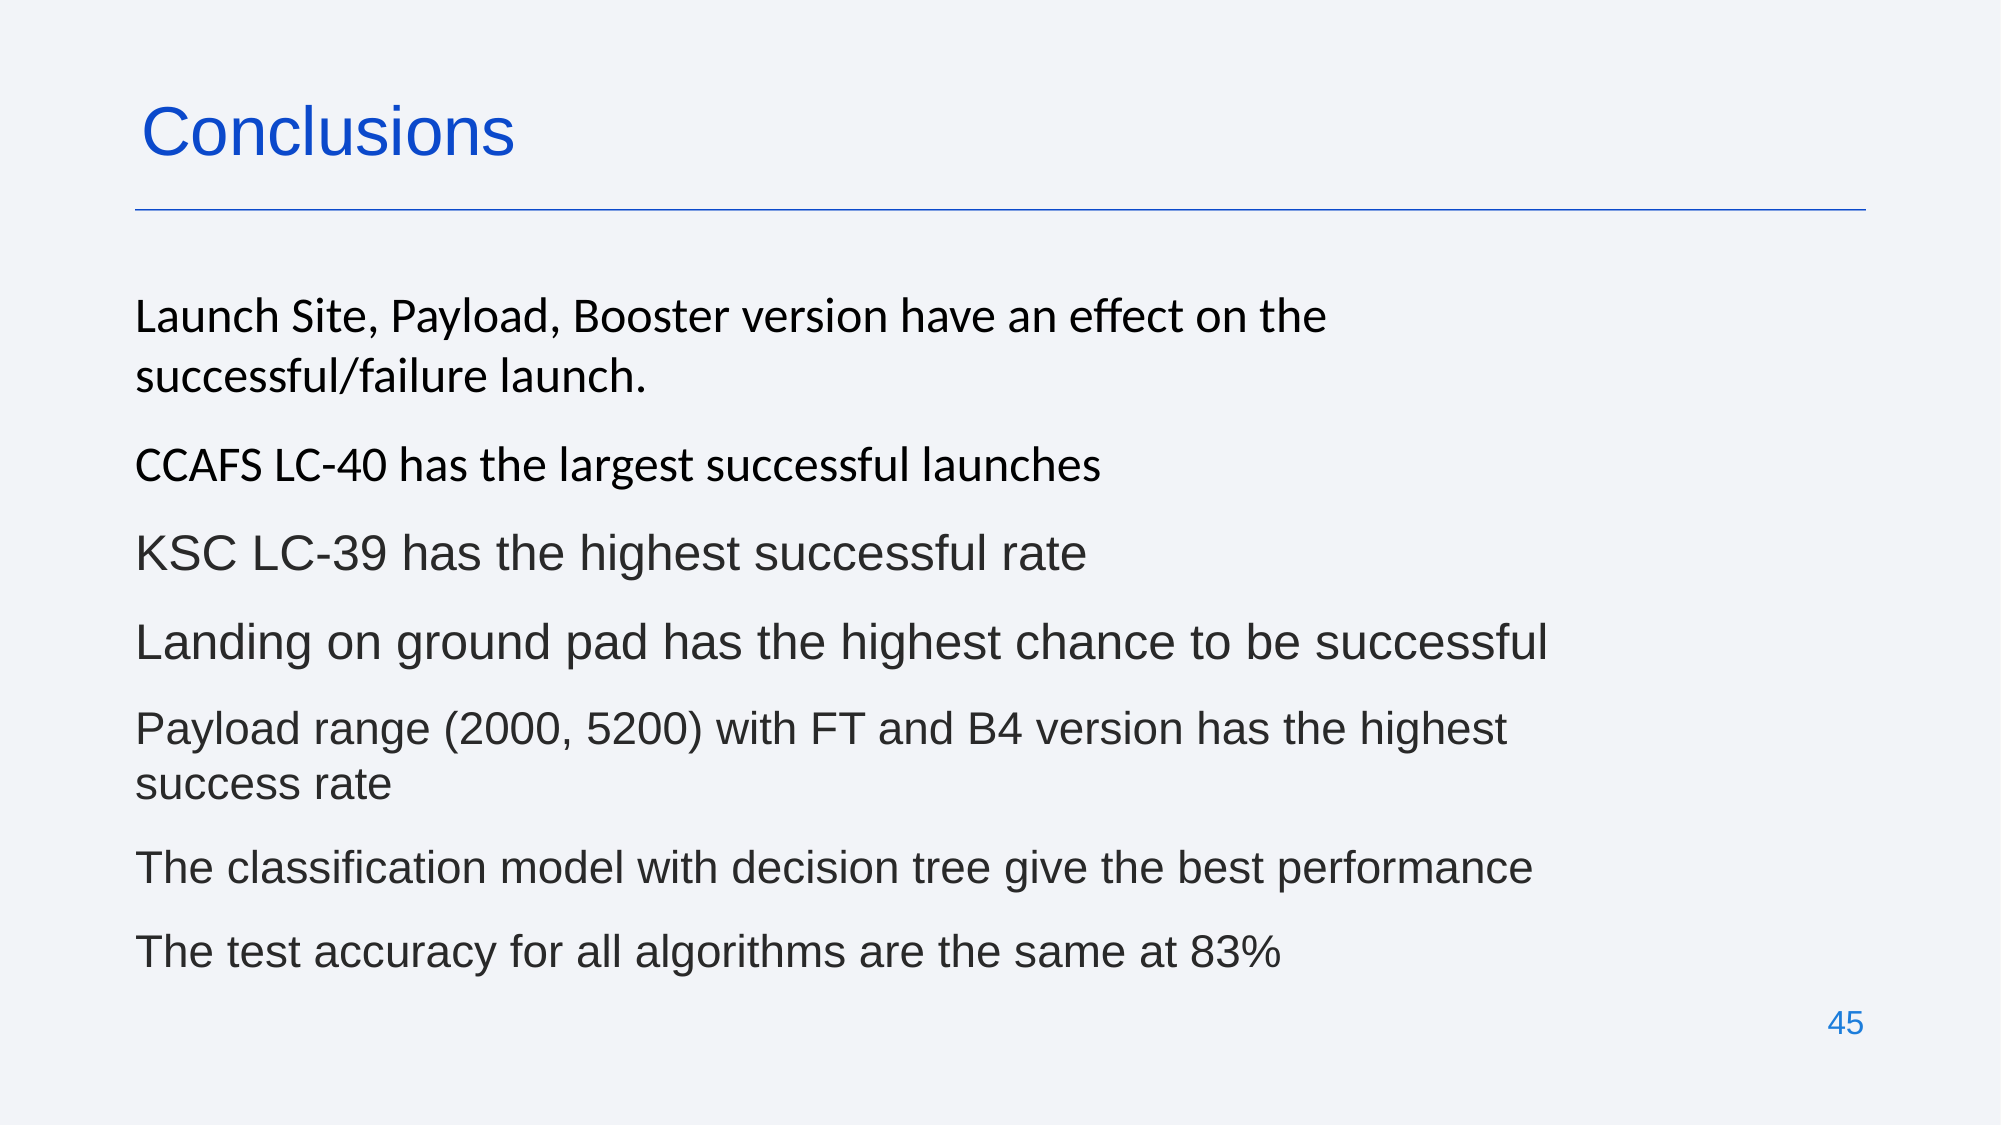

Conclusions
Launch Site, Payload, Booster version have an effect on the successful/failure launch.
CCAFS LC-40 has the largest successful launches
KSC LC-39 has the highest successful rate
Landing on ground pad has the highest chance to be successful
Payload range (2000, 5200) with FT and B4 version has the highest success rate
The classification model with decision tree give the best performance
The test accuracy for all algorithms are the same at 83%

45